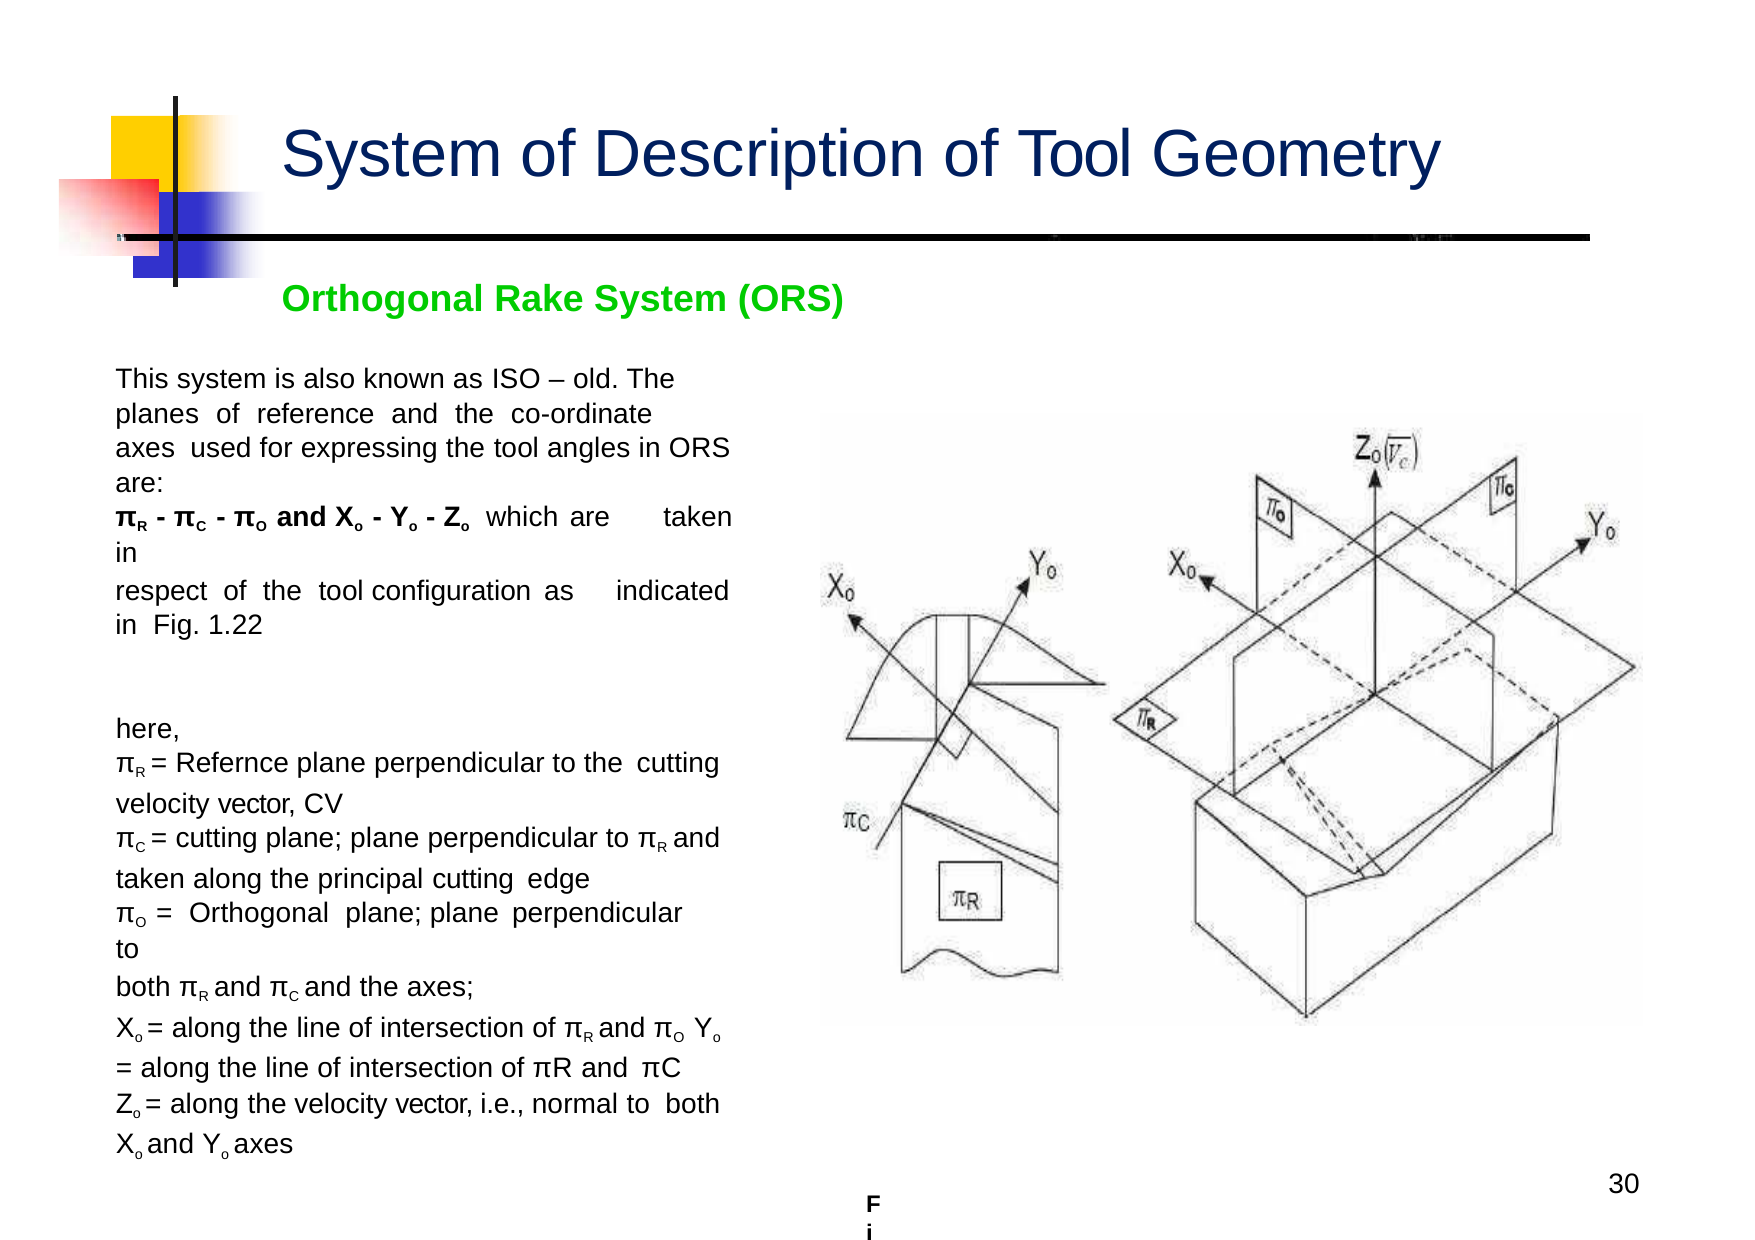

# System of Description of Tool Geometry
Orthogonal Rake System (ORS)

This system is also known as ISO – old. The  planes  of  reference  and  the  co-ordinate	axes  used for expressing the tool angles in ORS are:
πR  - πC  - πO  and Xo  - Yo  - Zo   which are	taken in
respect  of  the  tool configuration as	indicated in  Fig. 1.22

here,
πR = Refernce plane perpendicular to the cutting
velocity vector, CV
πC = cutting plane; plane perpendicular to πR and
taken along the principal cutting edge
πO  =  Orthogonal plane; plane perpendicular	to
both πR and πC and the axes;
Xo = along the line of intersection of πR and πO  Yo = along the line of intersection of πR and πC
Zo = along the velocity vector, i.e., normal to both
Xo and Yo axes
Figure1.22: Planes and axis of reference in ORS

30